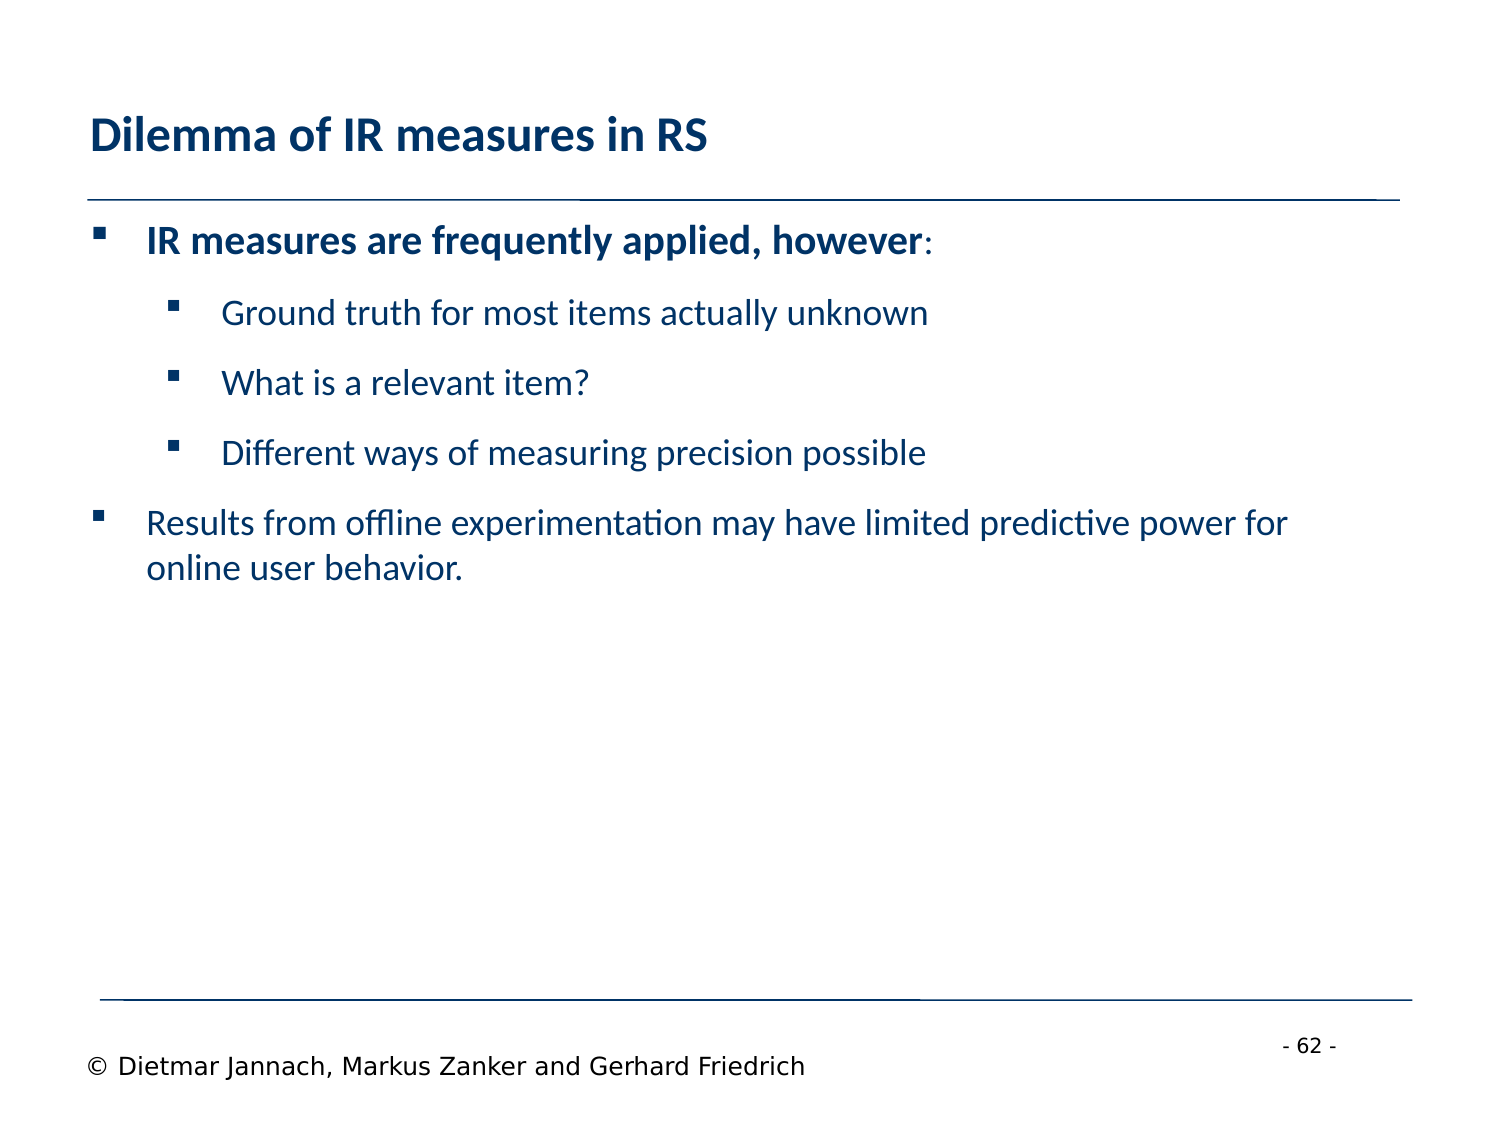

# Dilemma of IR measures in RS
IR measures are frequently applied, however:
Ground truth for most items actually unknown
What is a relevant item?
Different ways of measuring precision possible
Results from offline experimentation may have limited predictive power for
online user behavior.